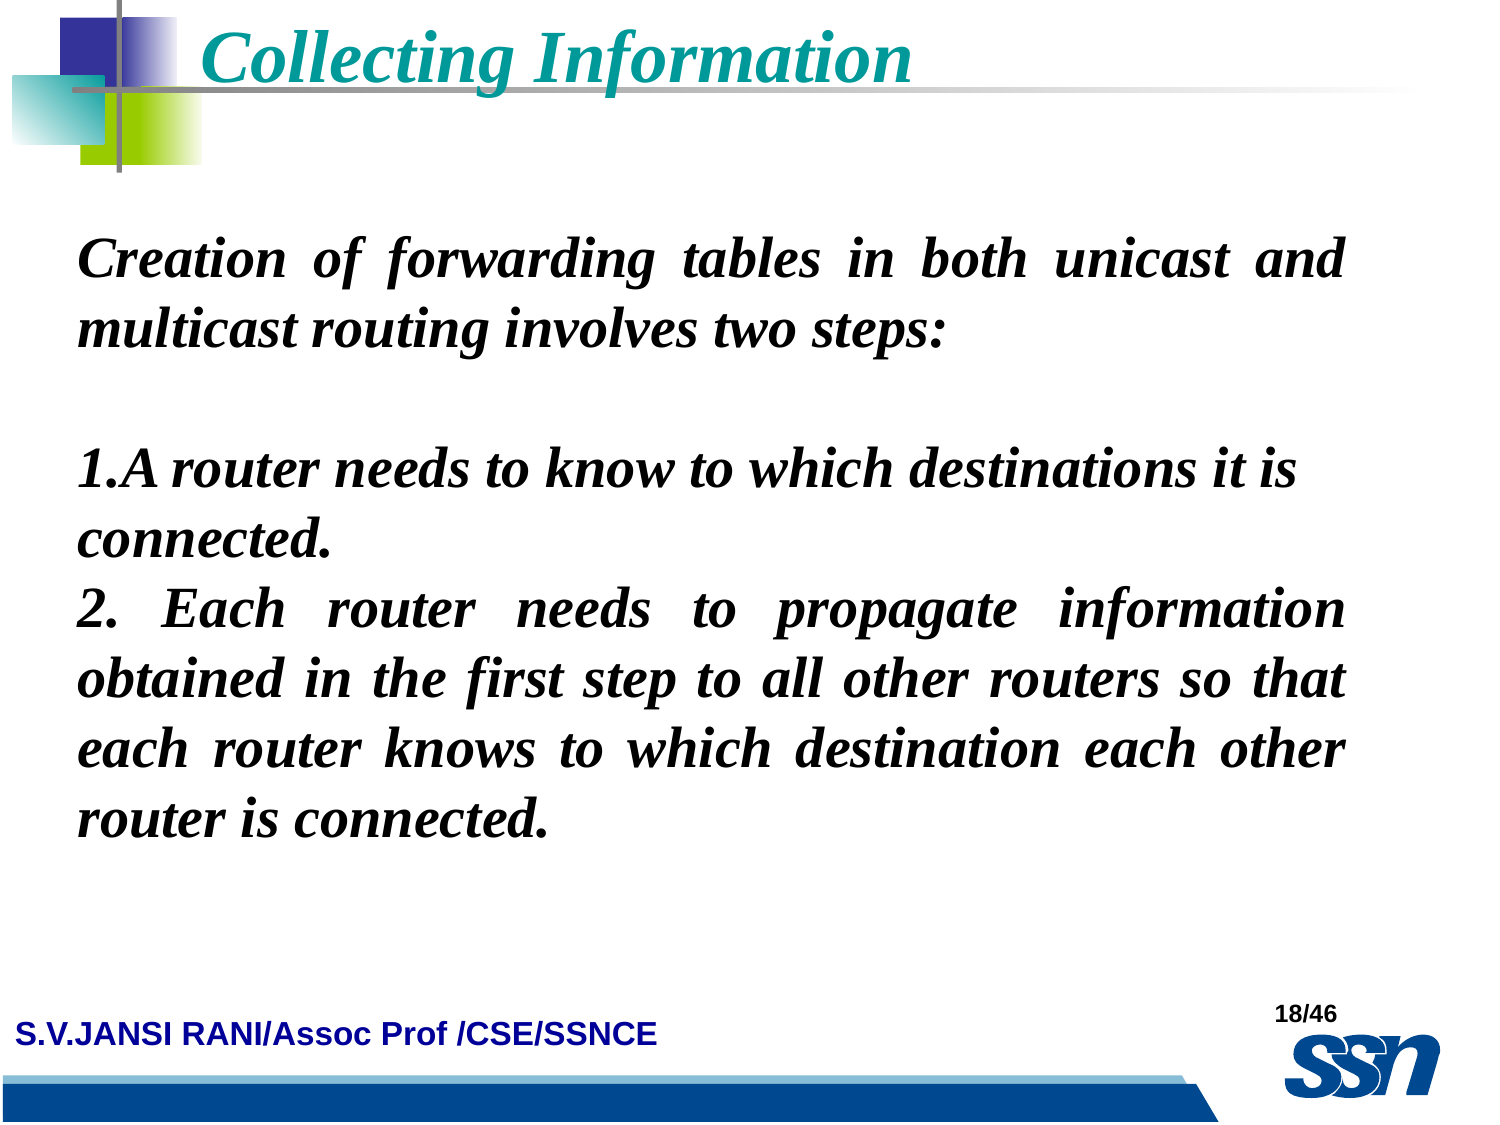

Collecting Information

Creation of forwarding tables in both unicast and multicast routing involves two steps:

A router needs to know to which destinations it is
connected.
2. Each router needs to propagate information obtained in the first step to all other routers so that each router knows to which destination each other router is connected.